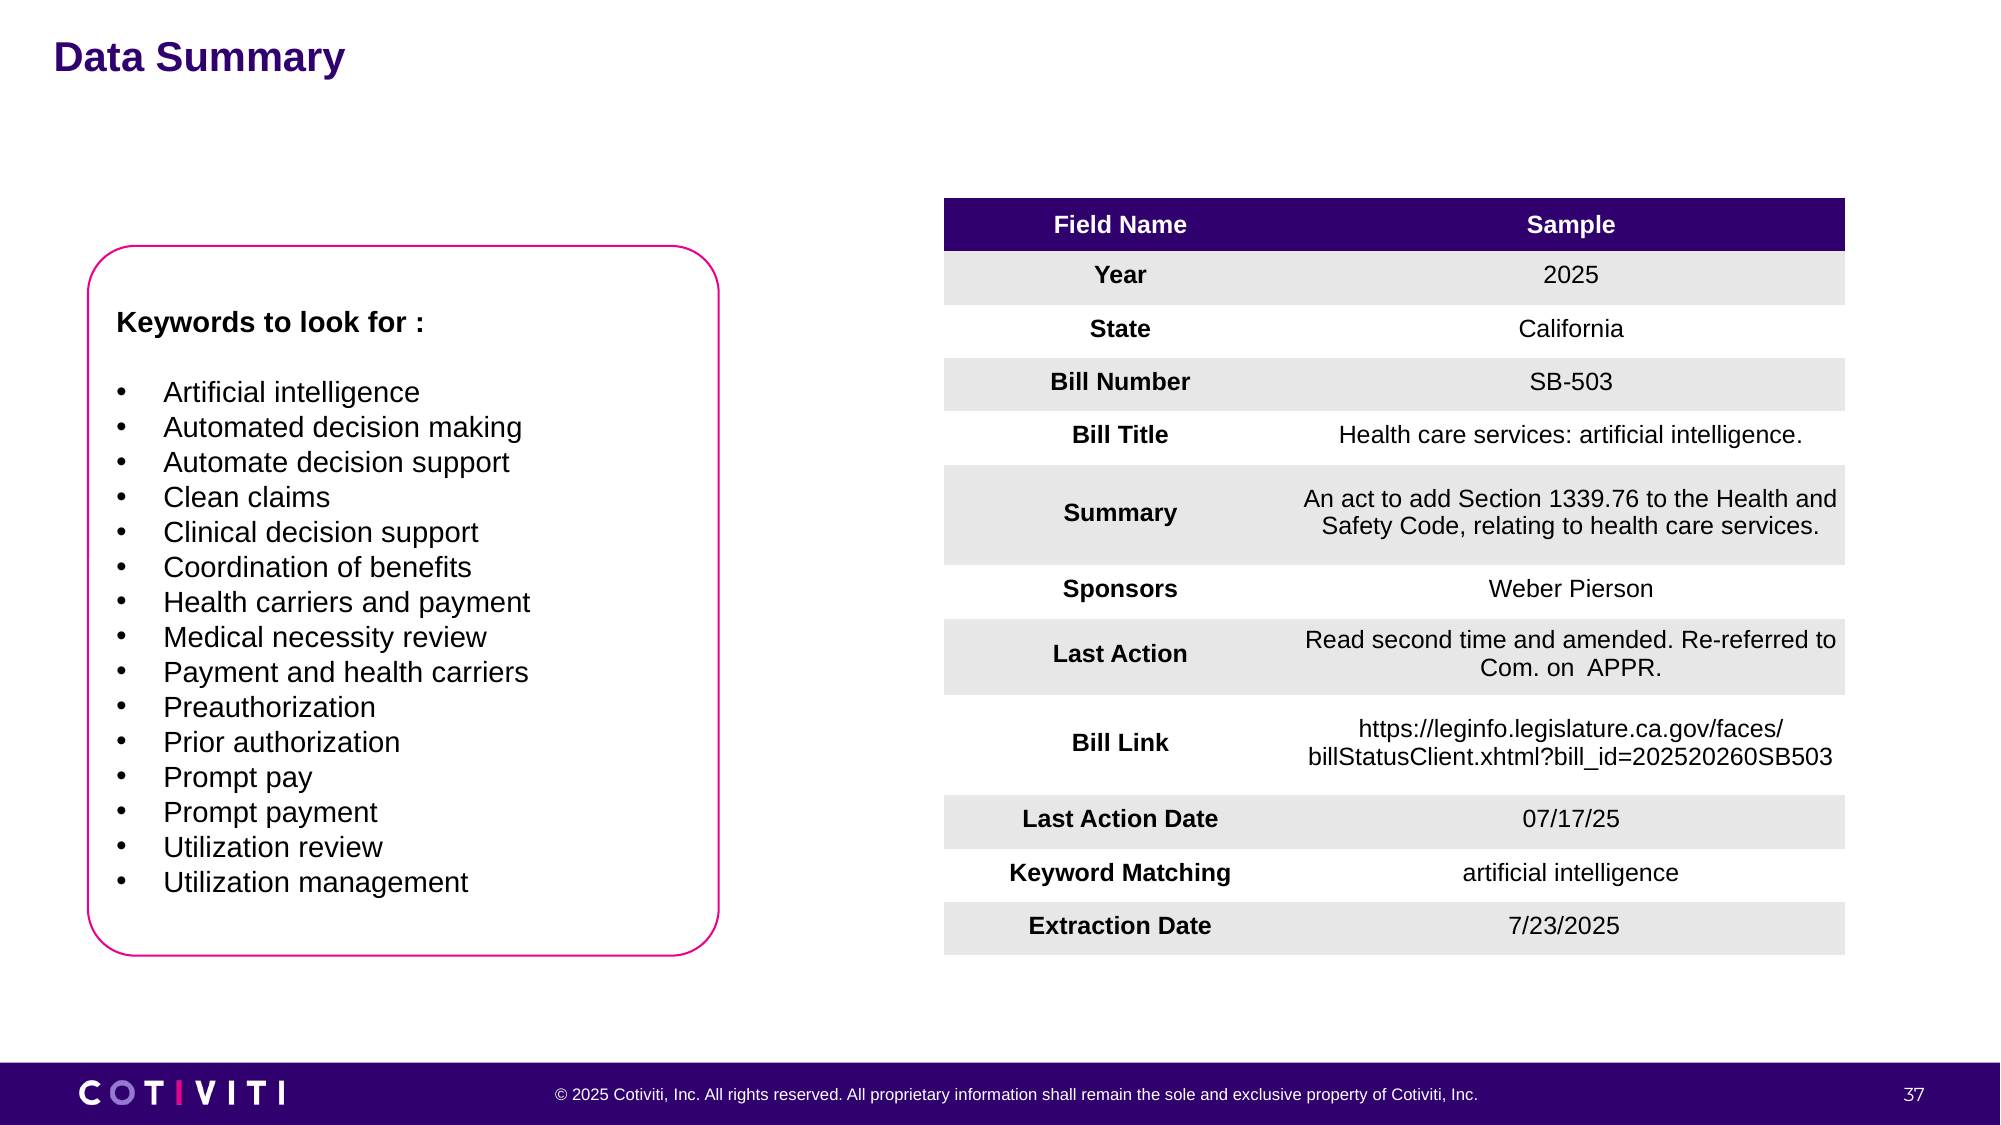

Data Summary
| Field Name | Sample |
| --- | --- |
| Year | 2025 |
| State | California |
| Bill Number | SB-503 |
| Bill Title | Health care services: artificial intelligence. |
| Summary | An act to add Section 1339.76 to the Health and Safety Code, relating to health care services. |
| Sponsors | Weber Pierson |
| Last Action | Read second time and amended. Re-referred to Com. on  APPR. |
| Bill Link | https://leginfo.legislature.ca.gov/faces/billStatusClient.xhtml?bill\_id=202520260SB503 |
| Last Action Date | 07/17/25 |
| Keyword Matching | artificial intelligence |
| Extraction Date | 7/23/2025 |
Keywords to look for :

Artificial intelligence
Automated decision making
Automate decision support
Clean claims
Clinical decision support
Coordination of benefits
Health carriers and payment
Medical necessity review
Payment and health carriers
Preauthorization
Prior authorization
Prompt pay
Prompt payment
Utilization review
Utilization management
37